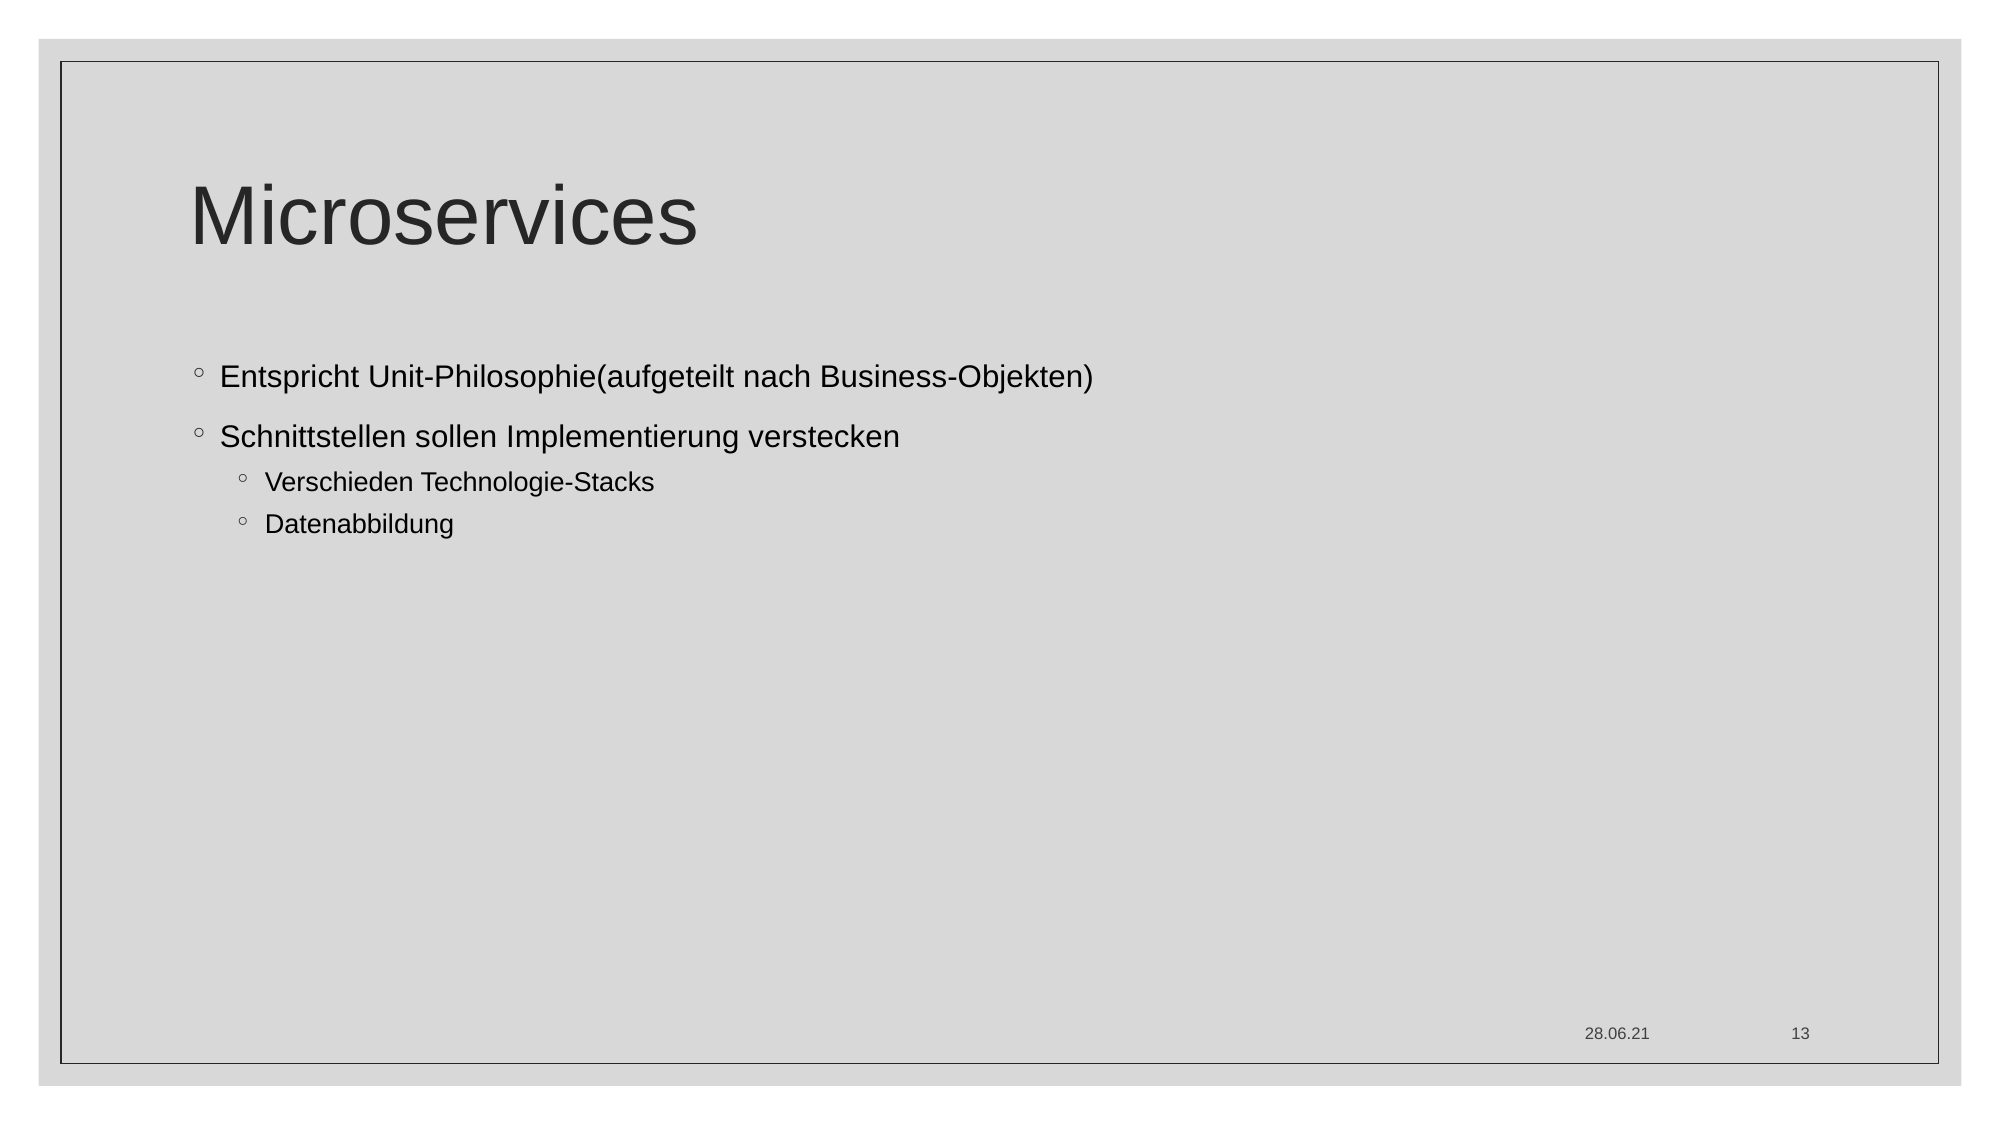

# Microservices
Entspricht Unit-Philosophie(aufgeteilt nach Business-Objekten)
Schnittstellen sollen Implementierung verstecken
Verschieden Technologie-Stacks
Datenabbildung

28.06.21
13